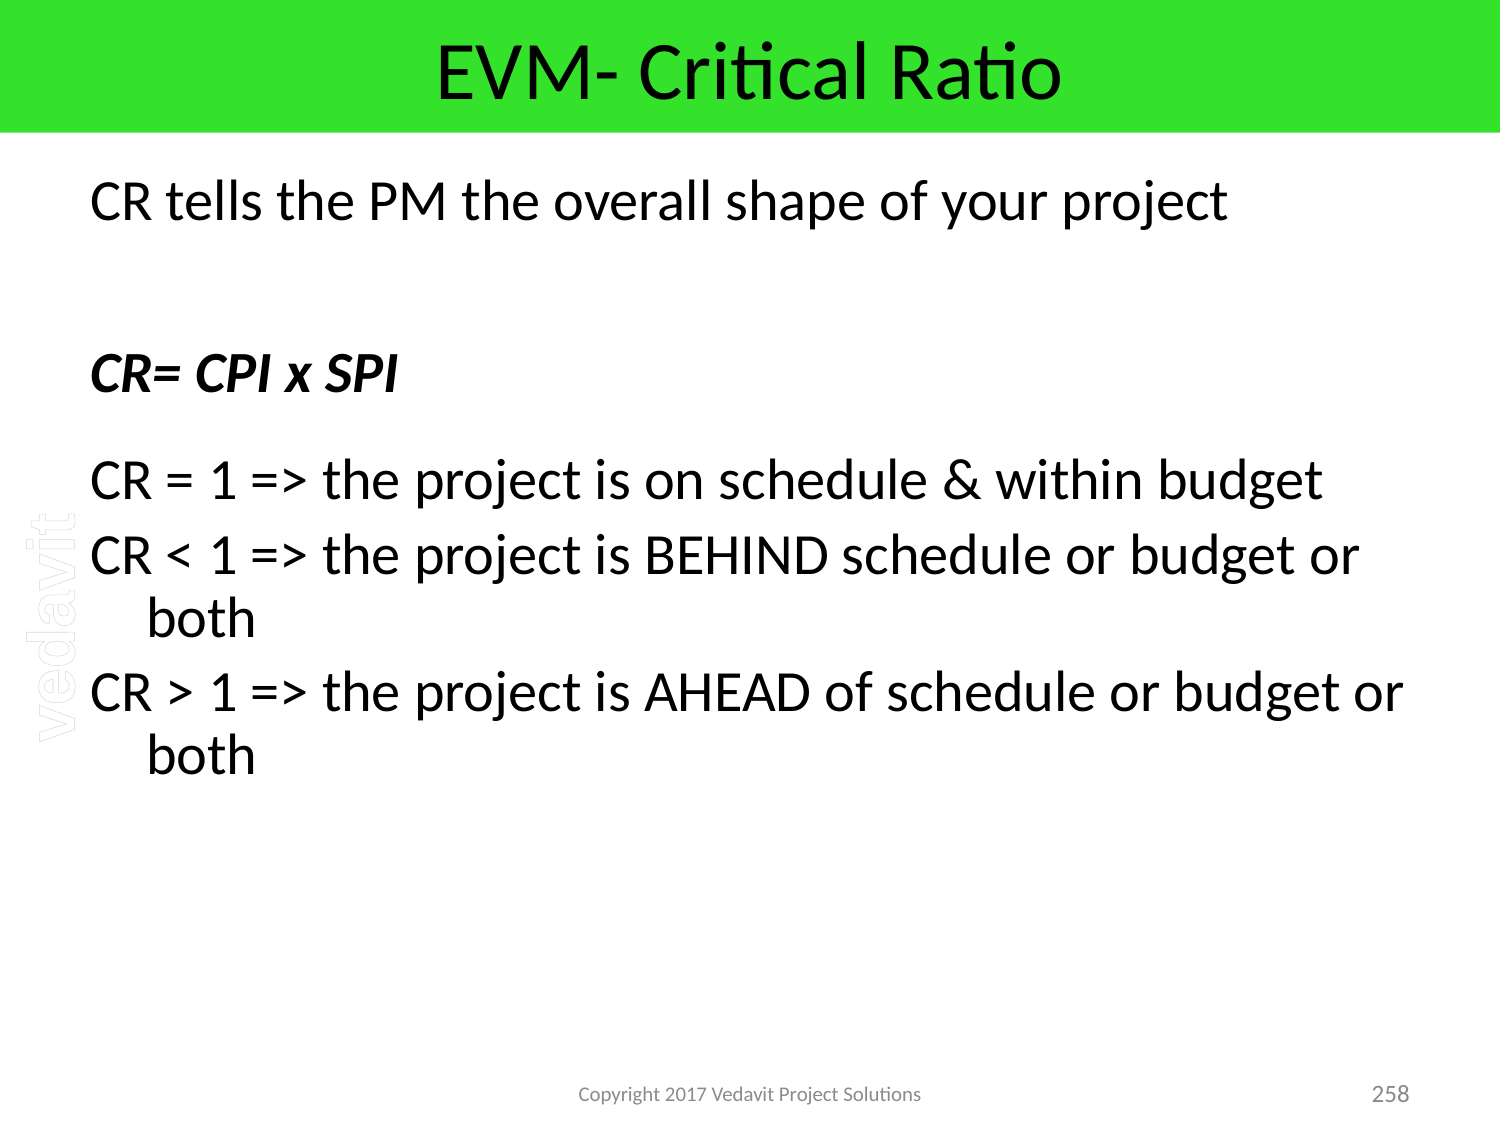

# EVM- Critical Ratio
CR tells the PM the overall shape of your project

CR= CPI x SPI
CR = 1 => the project is on schedule & within budget
CR < 1 => the project is BEHIND schedule or budget or both
CR > 1 => the project is AHEAD of schedule or budget or both

Copyright 2017 Vedavit Project Solutions
258